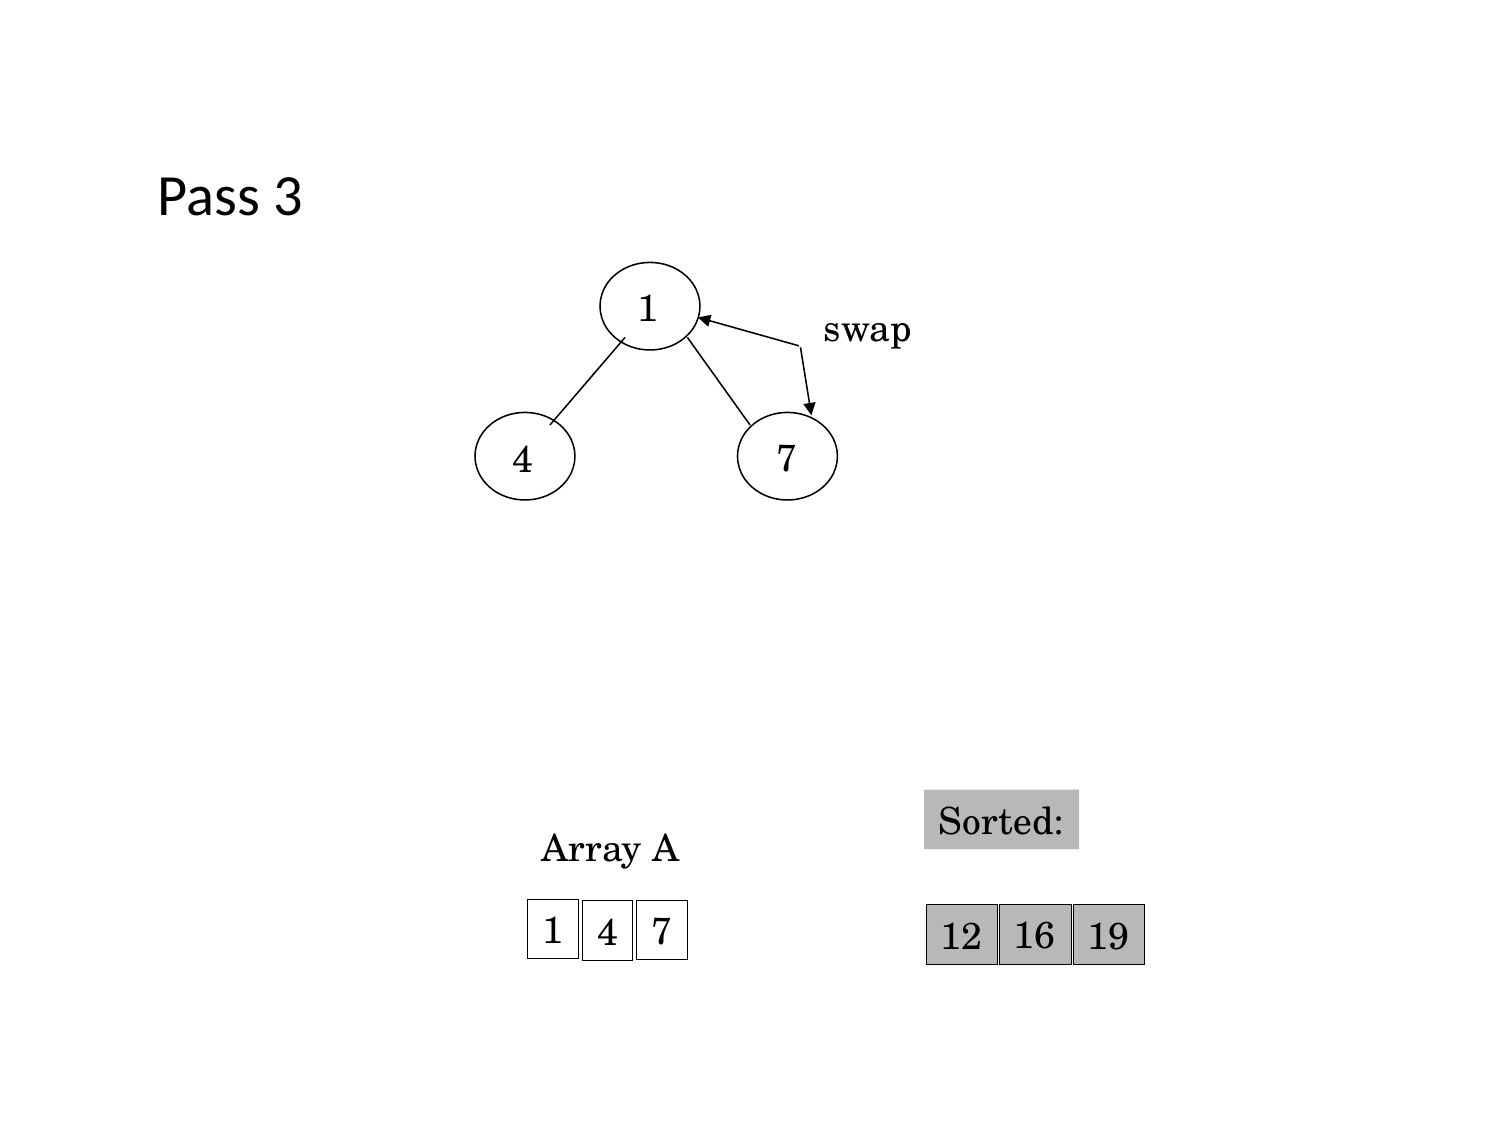

Pass 3

1
swap

7
4
Sorted:
Array A
1
7
4
16
19
12